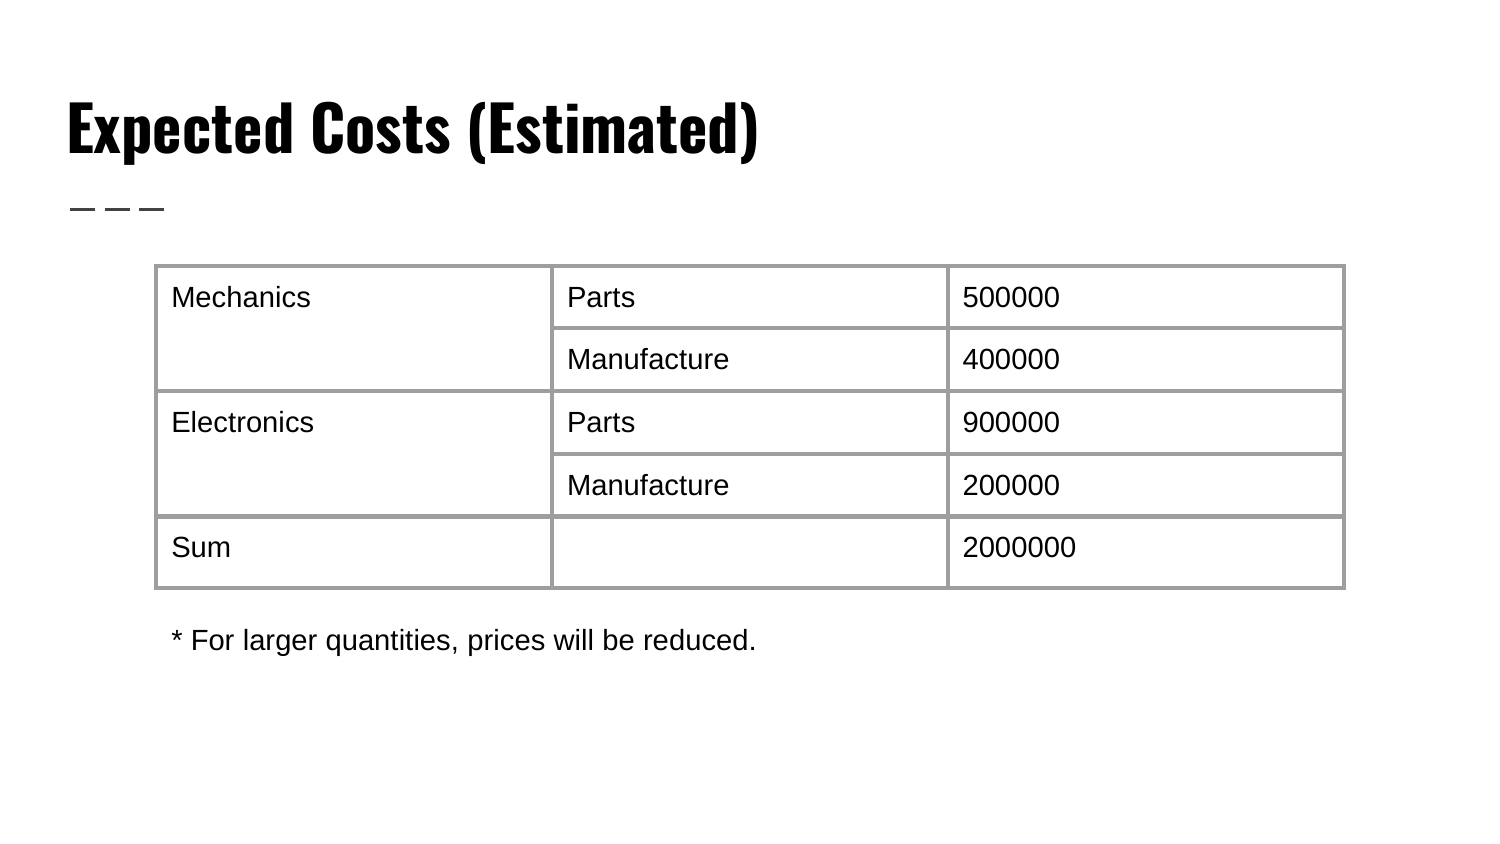

# Expected Costs (Estimated)
| Mechanics | Parts | 500000 |
| --- | --- | --- |
|  | Manufacture | 400000 |
| Electronics | Parts | 900000 |
|  | Manufacture | 200000 |
| Sum |  | 2000000 |
* For larger quantities, prices will be reduced.